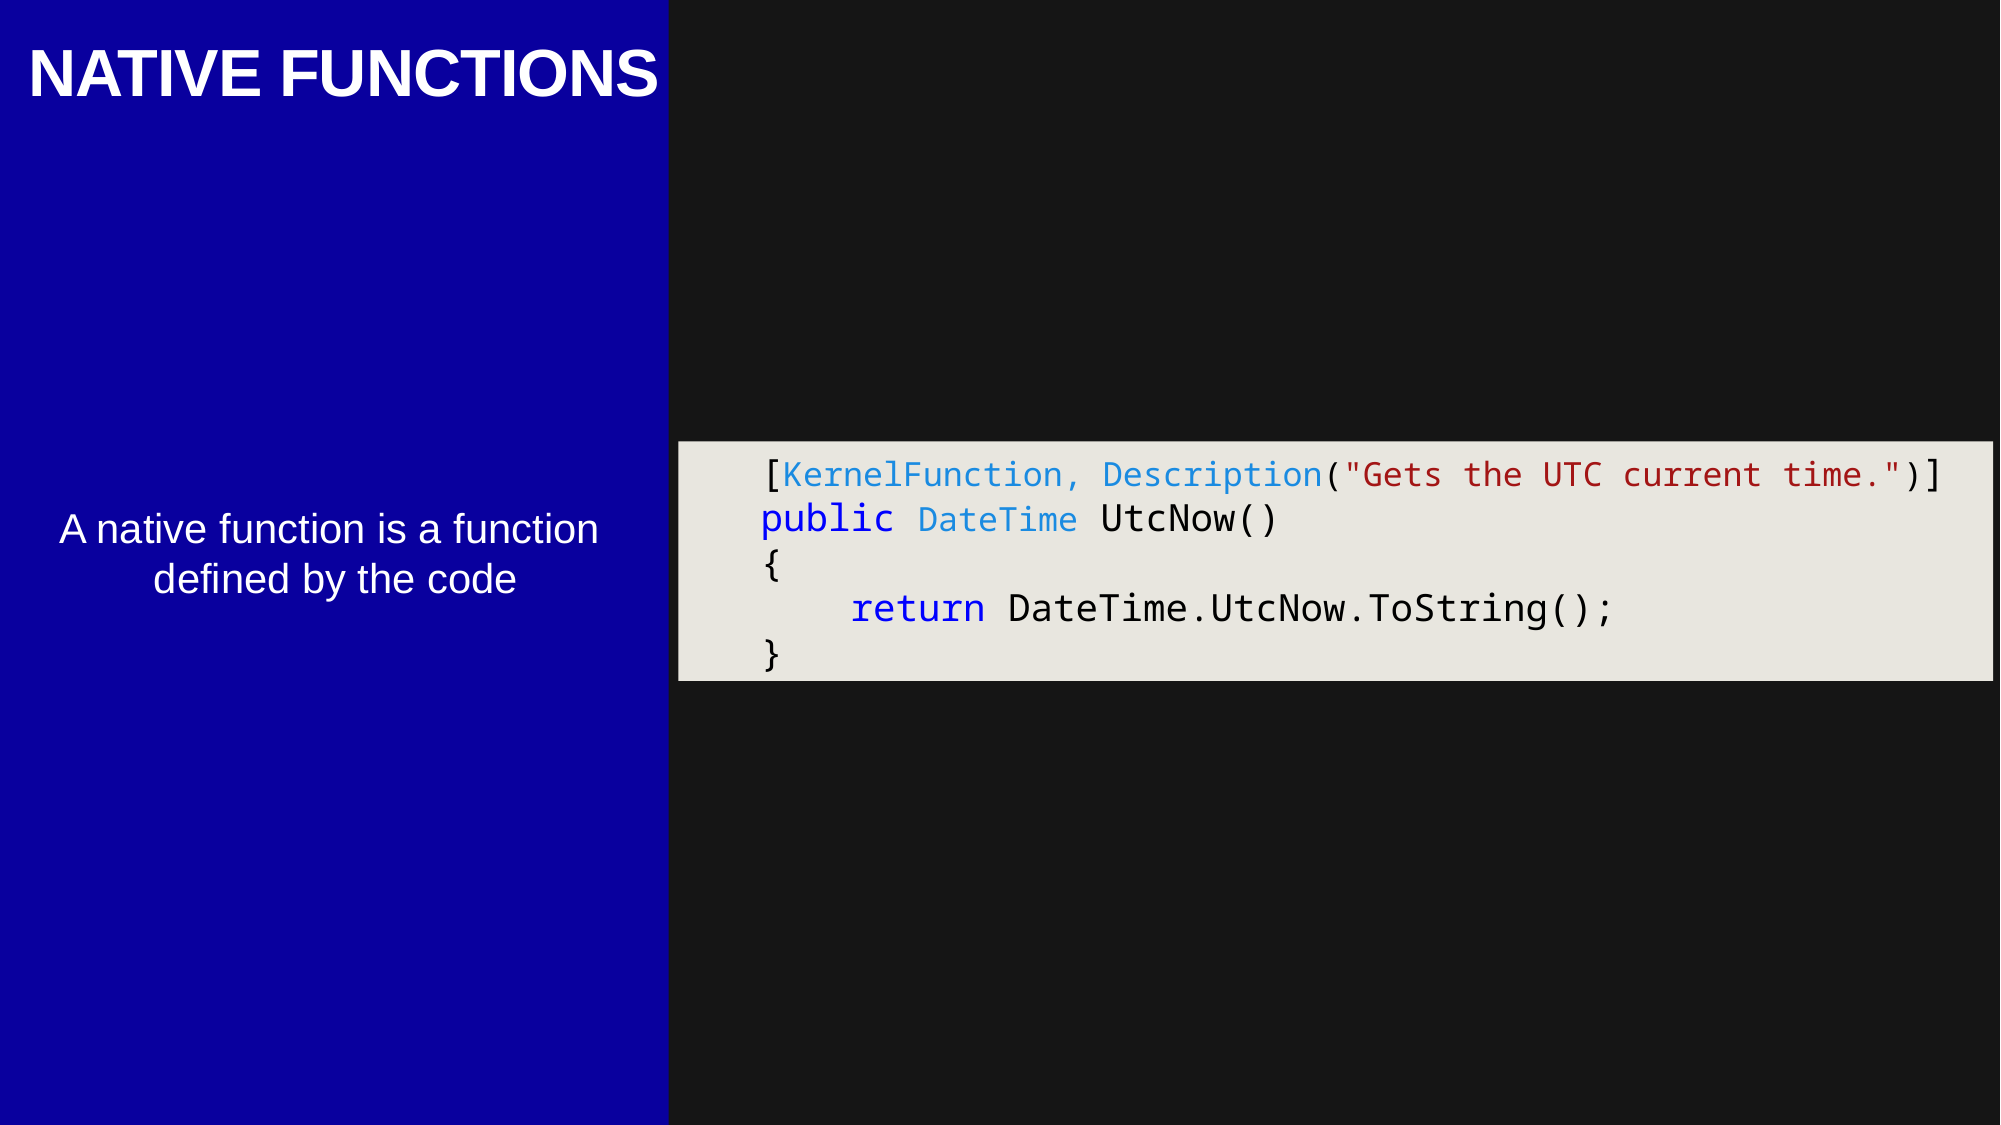

# NATIVE FUNCTIONS
   [KernelFunction, Description("Gets the UTC current time.")]
   public DateTime UtcNow()
   {
       return DateTime.UtcNow.ToString();
   }
A native function is a function
defined by the code